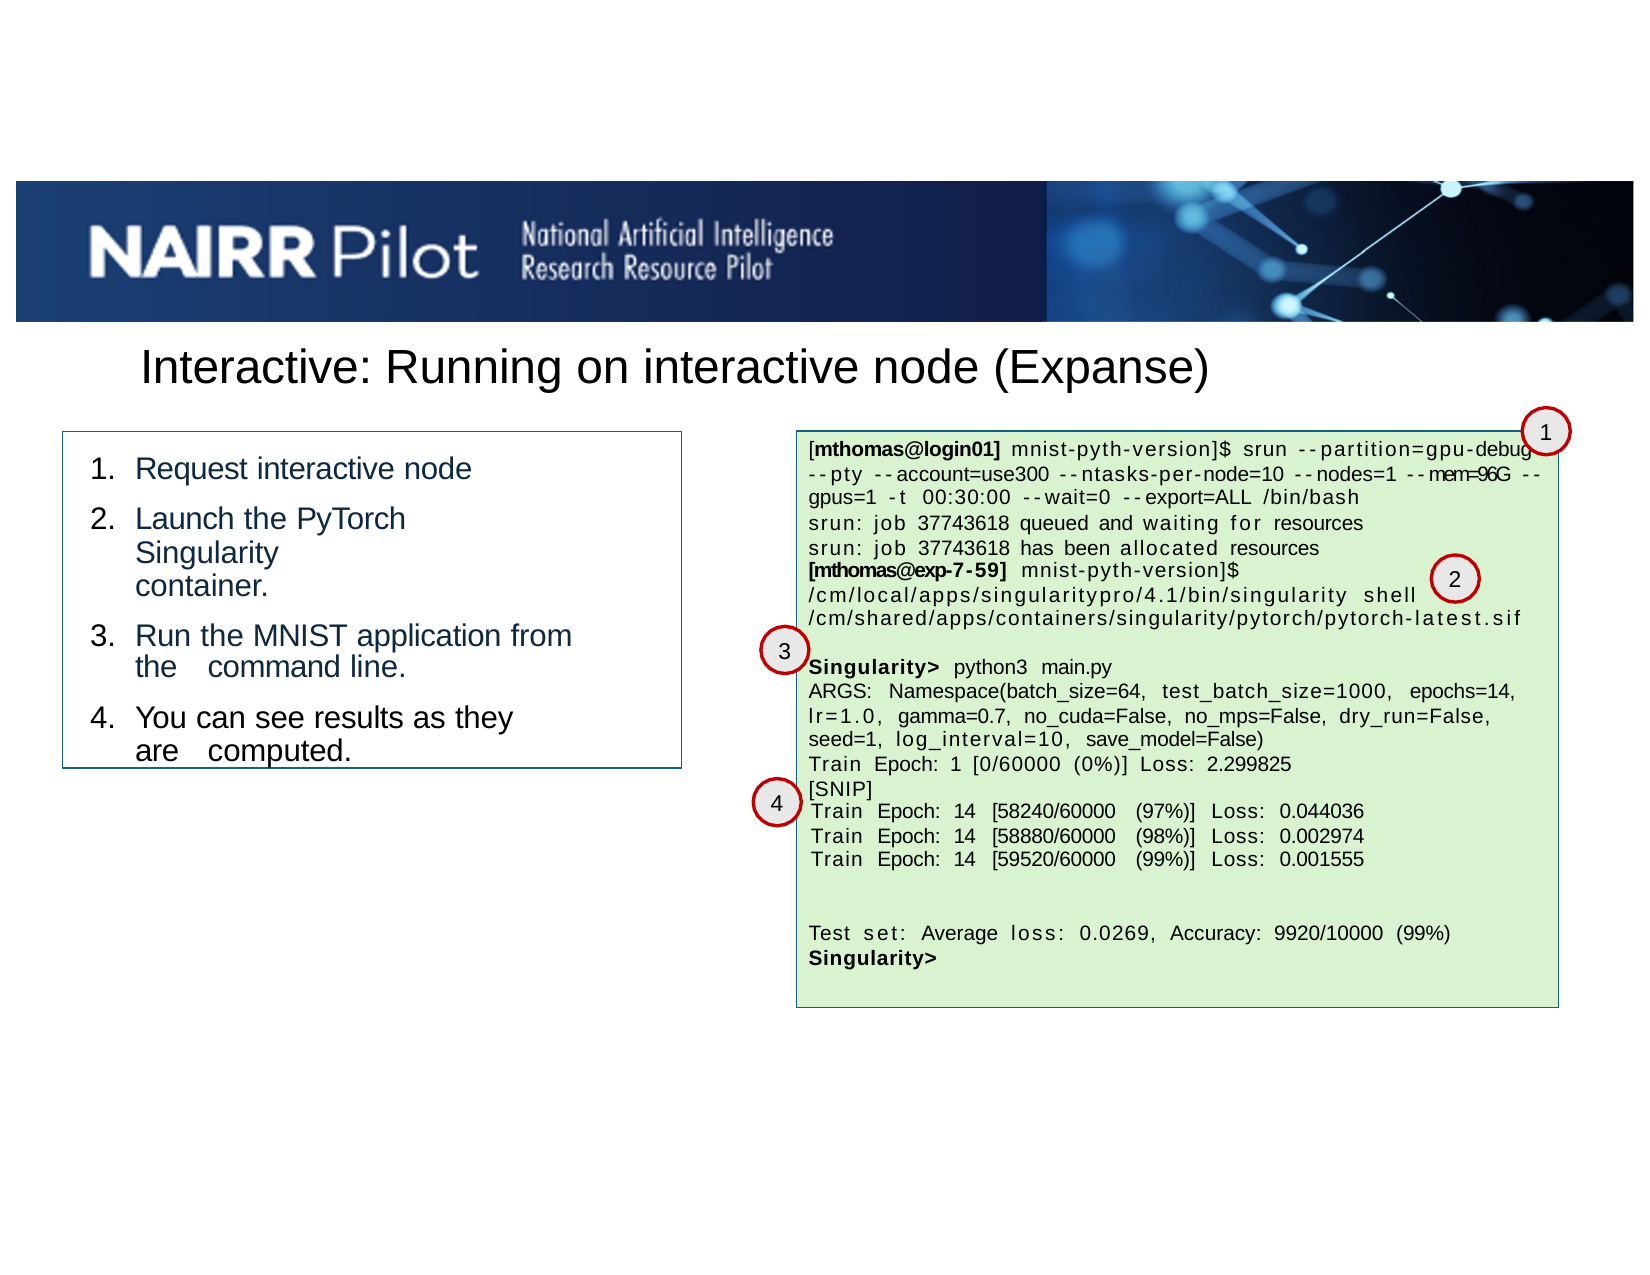

# Interactive: Running on interactive node (Expanse)

1

Request interactive node
Launch the PyTorch Singularity 	container.
Run the MNIST application from the 	command line.
You can see results as they are 	computed.
[mthomas@login01] mnist-pyth-version]$ srun --partition=gpu-debug
--pty --account=use300 --ntasks-per-node=10 --nodes=1 --mem=96G -- gpus=1 -t 00:30:00 --wait=0 --export=ALL /bin/bash
srun: job 37743618 queued and waiting for resources srun: job 37743618 has been allocated resources

[mthomas@exp-7-59] mnist-pyth-version]$
/cm/local/apps/singularitypro/4.1/bin/singularity shell
2
/cm/shared/apps/containers/singularity/pytorch/pytorch-latest.sif

3
Singularity> python3 main.py
ARGS:	Namespace(batch_size=64, test_batch_size=1000, epochs=14,
lr=1.0, gamma=0.7, no_cuda=False, no_mps=False, dry_run=False, seed=1, log_interval=10, save_model=False)
Train Epoch: 1 [0/60000 (0%)] Loss: 2.299825 [SNIP]

4
| Train | Epoch: | 14 | [58240/60000 | (97%)] | Loss: | 0.044036 |
| --- | --- | --- | --- | --- | --- | --- |
| Train | Epoch: | 14 | [58880/60000 | (98%)] | Loss: | 0.002974 |
| Train | Epoch: | 14 | [59520/60000 | (99%)] | Loss: | 0.001555 |
Test set: Average loss: 0.0269, Accuracy: 9920/10000 (99%)
Singularity>